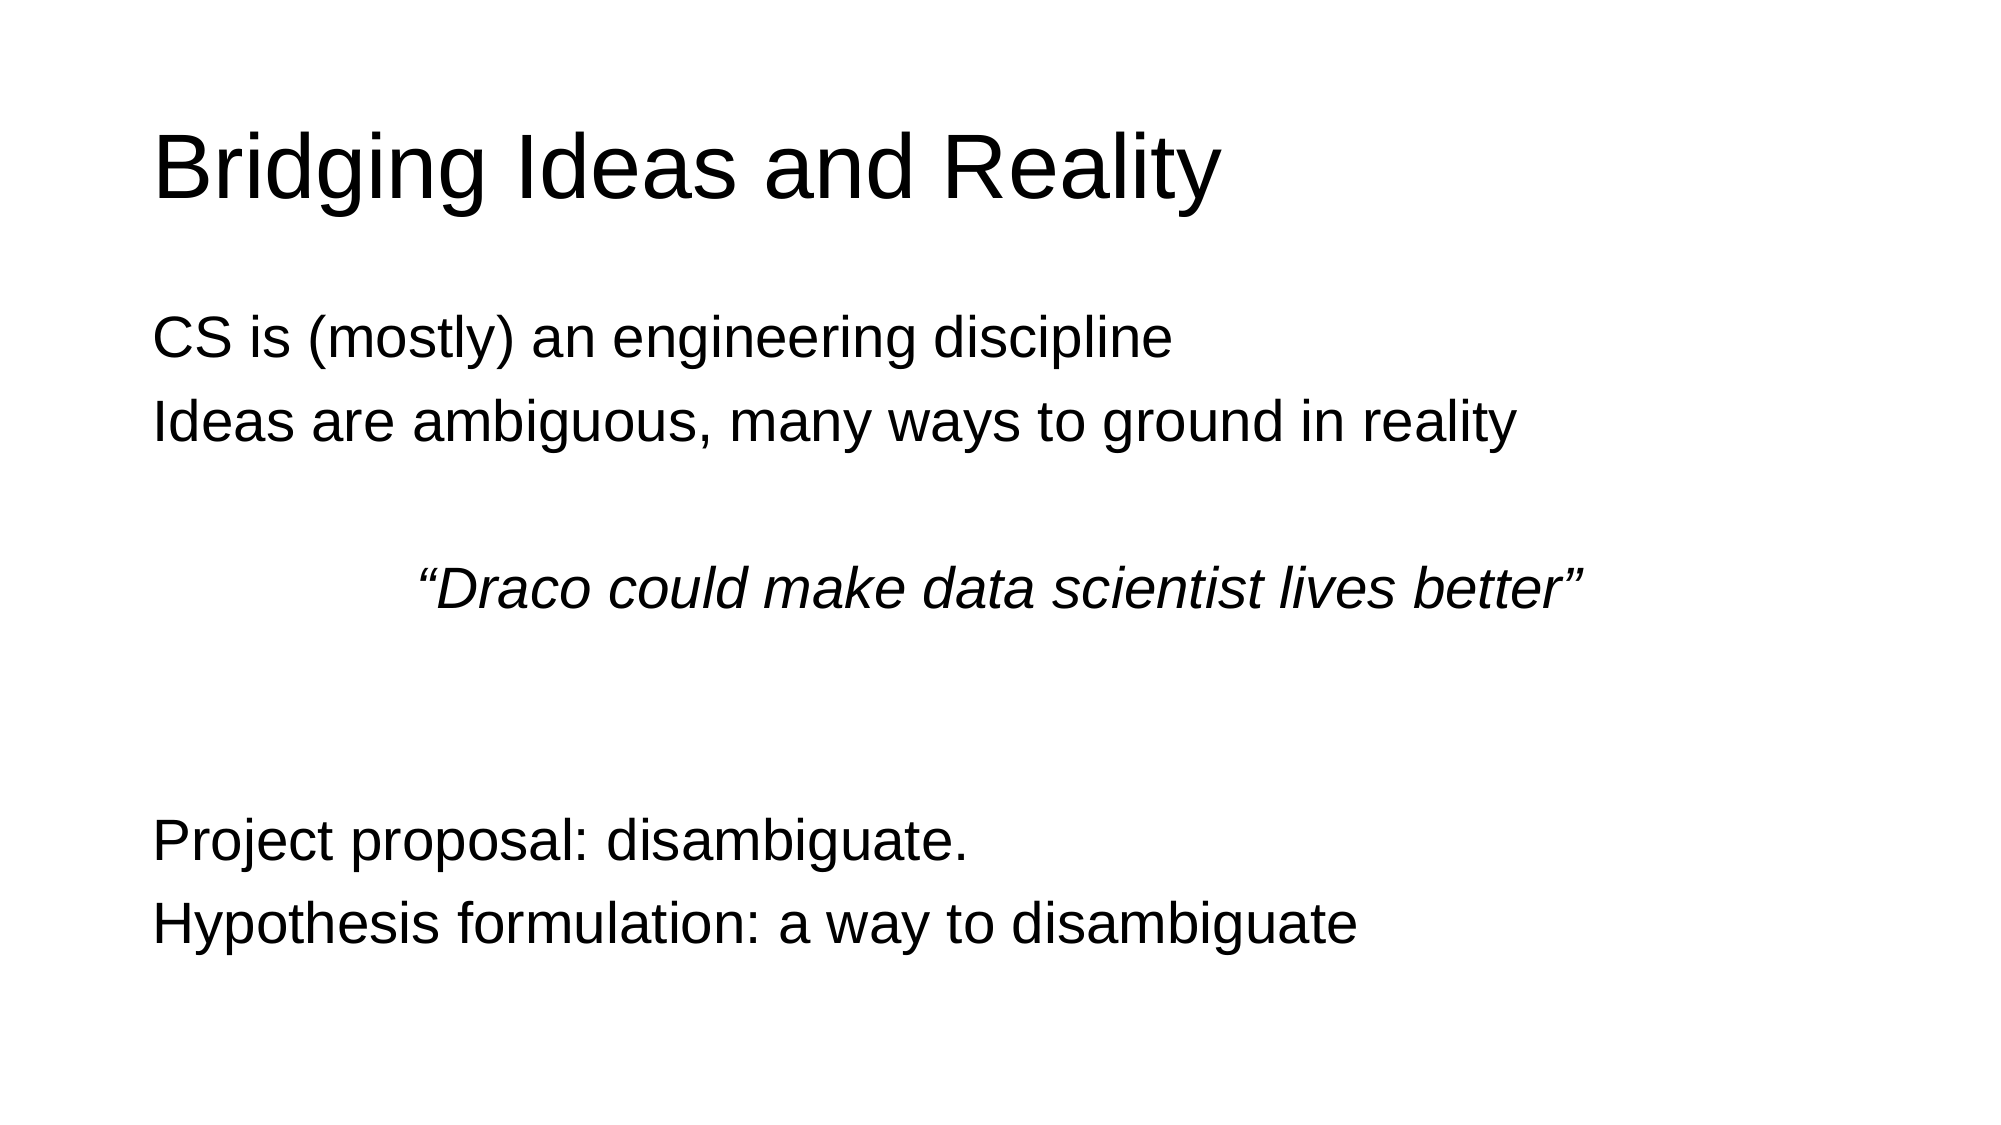

# Bridging Ideas and Reality
CS is (mostly) an engineering discipline
Ideas are ambiguous, many ways to ground in reality

“Draco could make data scientist lives better”

Project proposal: disambiguate.
Hypothesis formulation: a way to disambiguate